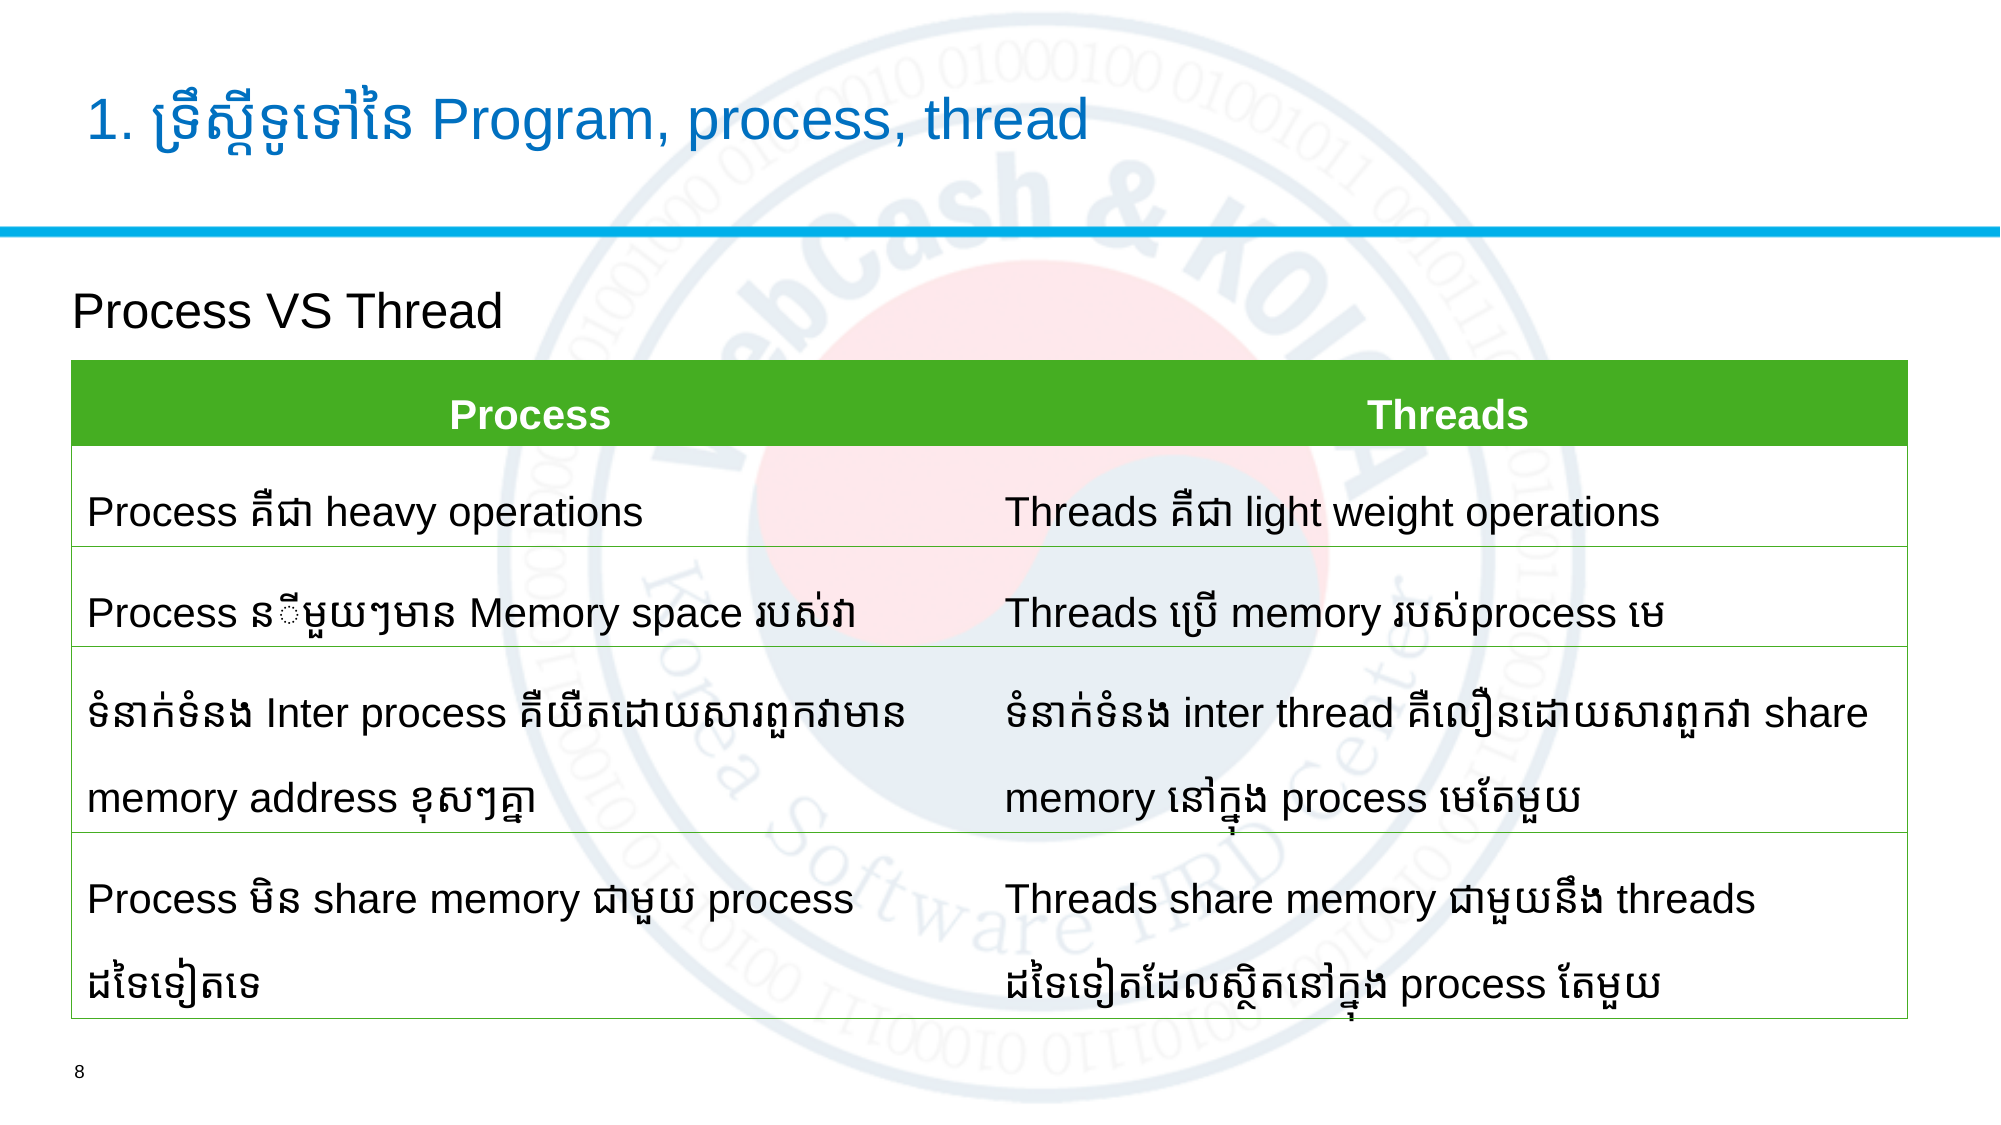

# 1. ទ្រឹស្ដីទូទៅនៃ Program, process, thread
Process VS Thread
| Process | Threads |
| --- | --- |
| Process គឺជា heavy operations | Threads គឺជា light weight operations |
| Process នីមួយៗមាន Memory space របស់វា | Threads ប្រើ memory របស់process មេ |
| ទំនាក់ទំនង Inter process គឺយឺតដោយសារពួកវា​មាន memory address ខុសៗគ្នា | ទំនាក់ទំនង​ inter thread គឺលឿន​ដោយ​សារ​ពួកវា share memory នៅ​ក្នុង process មេតែមួយ |
| Process មិន​ share memory ជា​មួយ process ដទៃទៀត​ទេ | Threads share memory ជាមួយ​នឹង threads ដទៃទៀត​ដែល​ស្ថិត​នៅ​ក្នុង process តែមួយ |
8